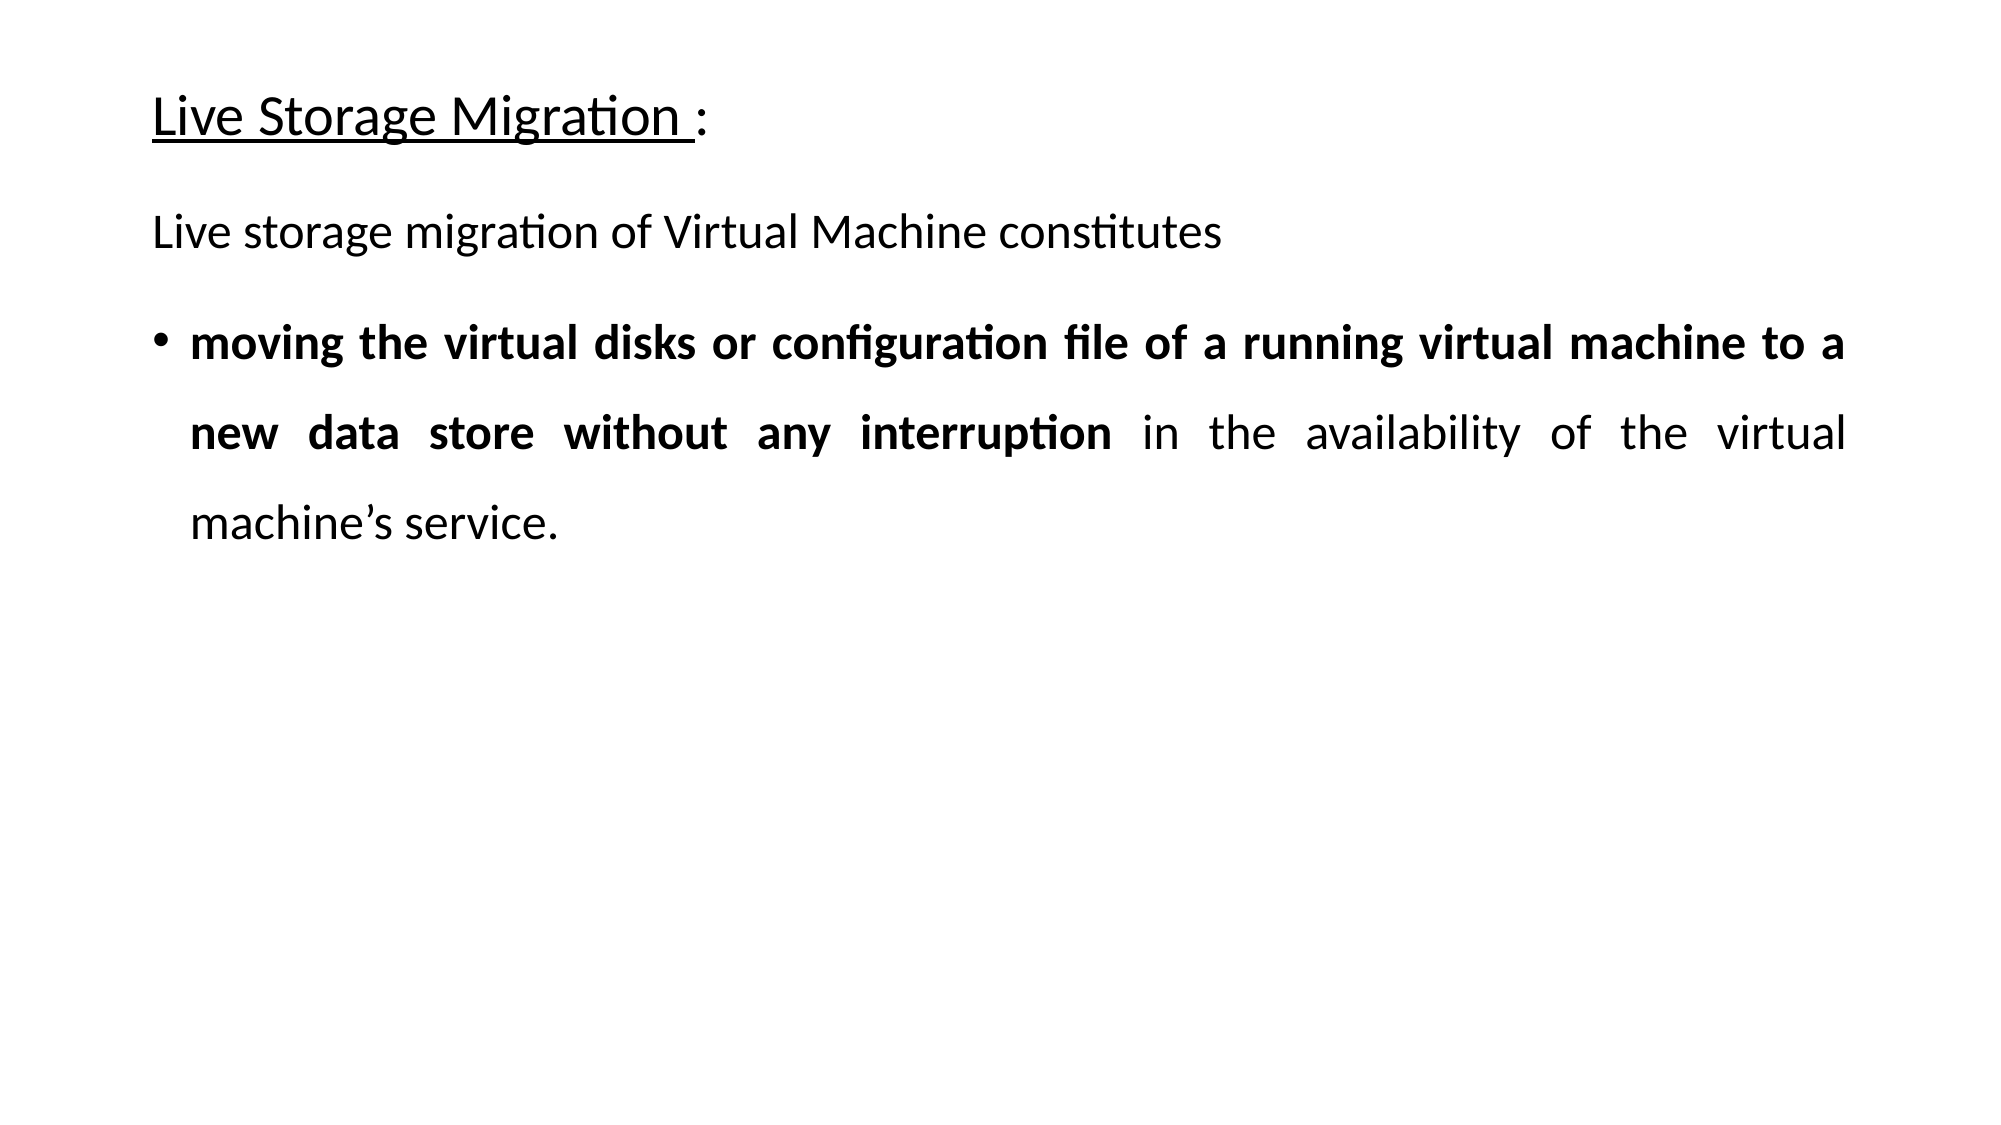

Live Storage Migration :
Live storage migration of Virtual Machine constitutes
moving the virtual disks or configuration file of a running virtual machine to a new data store without any interruption in the availability of the virtual machine’s service.